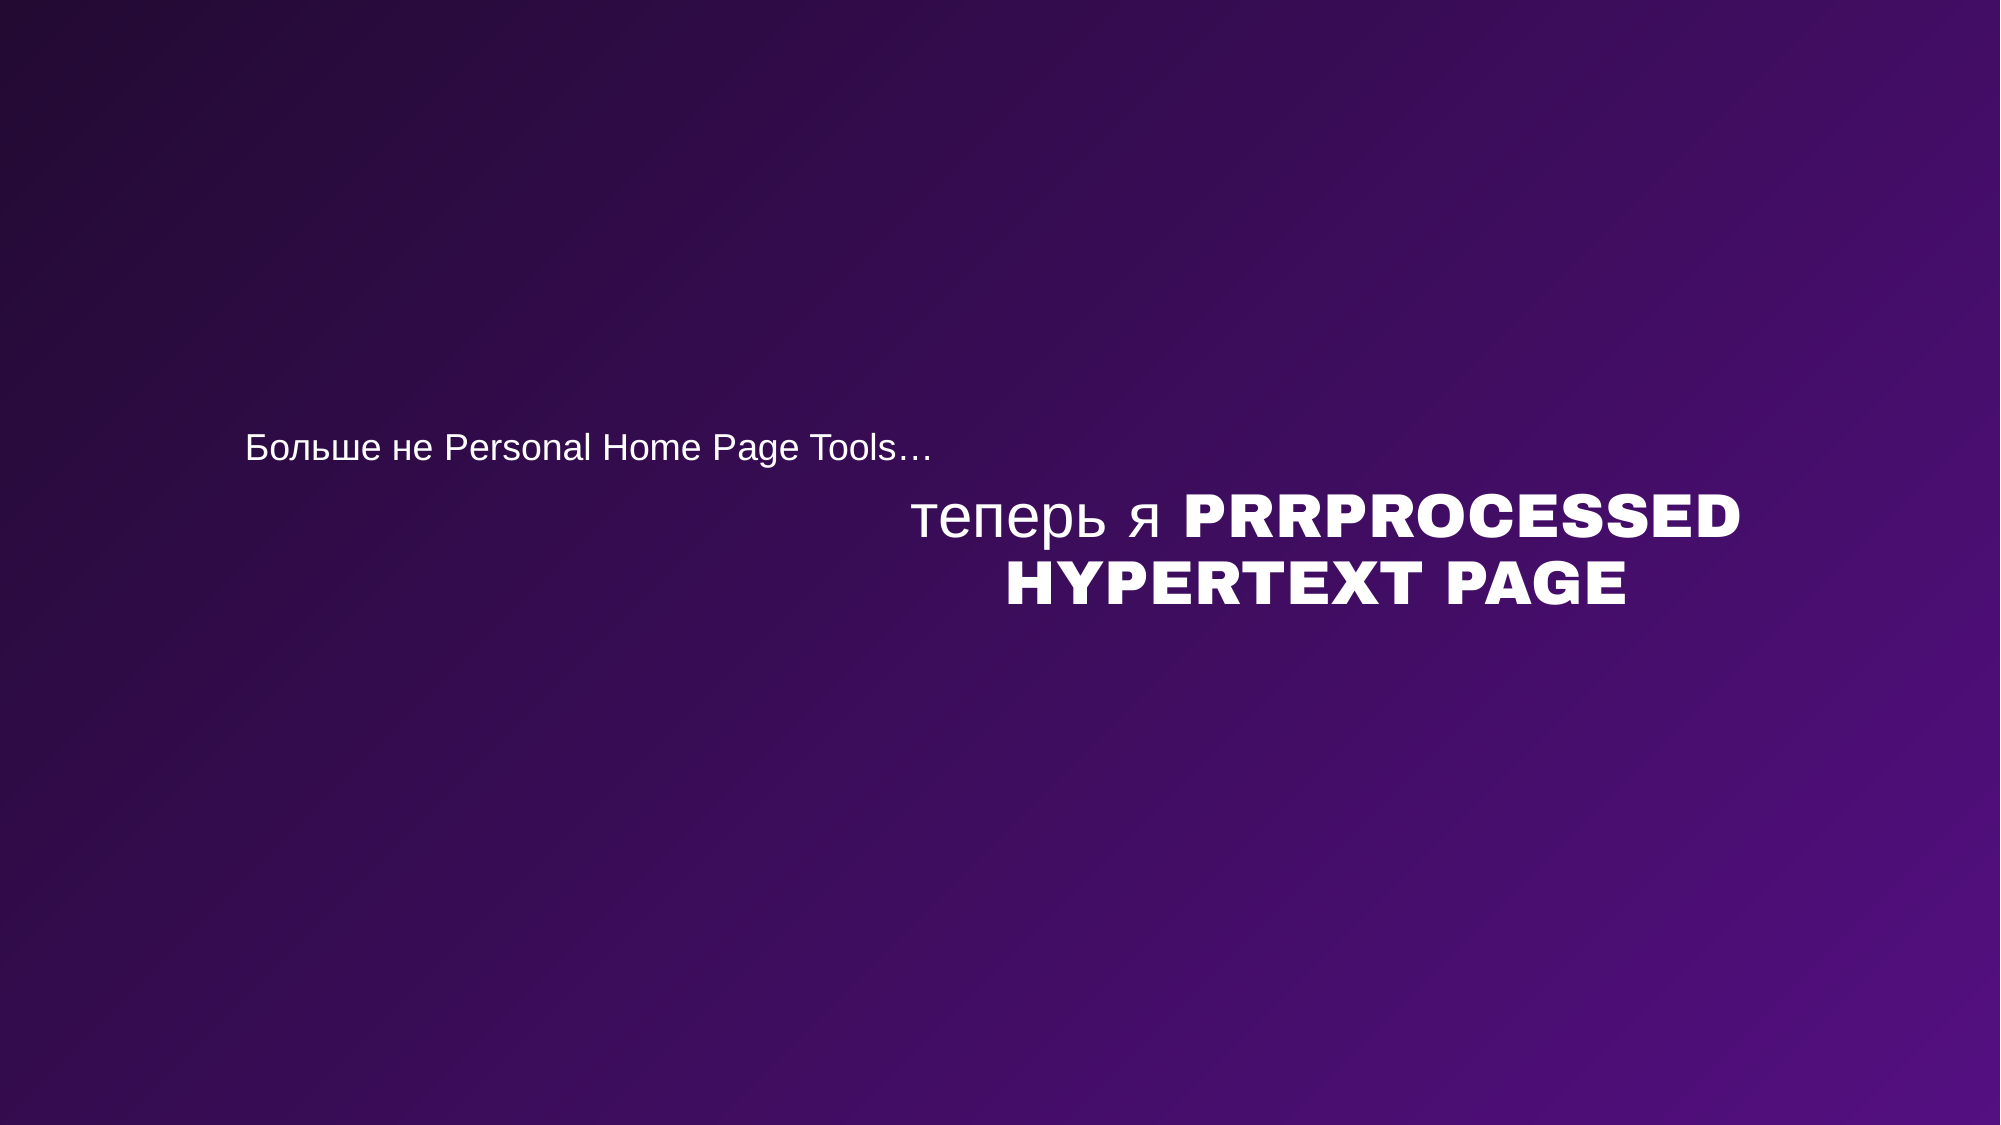

Больше не Personal Home Page Tools…
# теперь я PRRPROCESSED HYPERTEXT PAGE